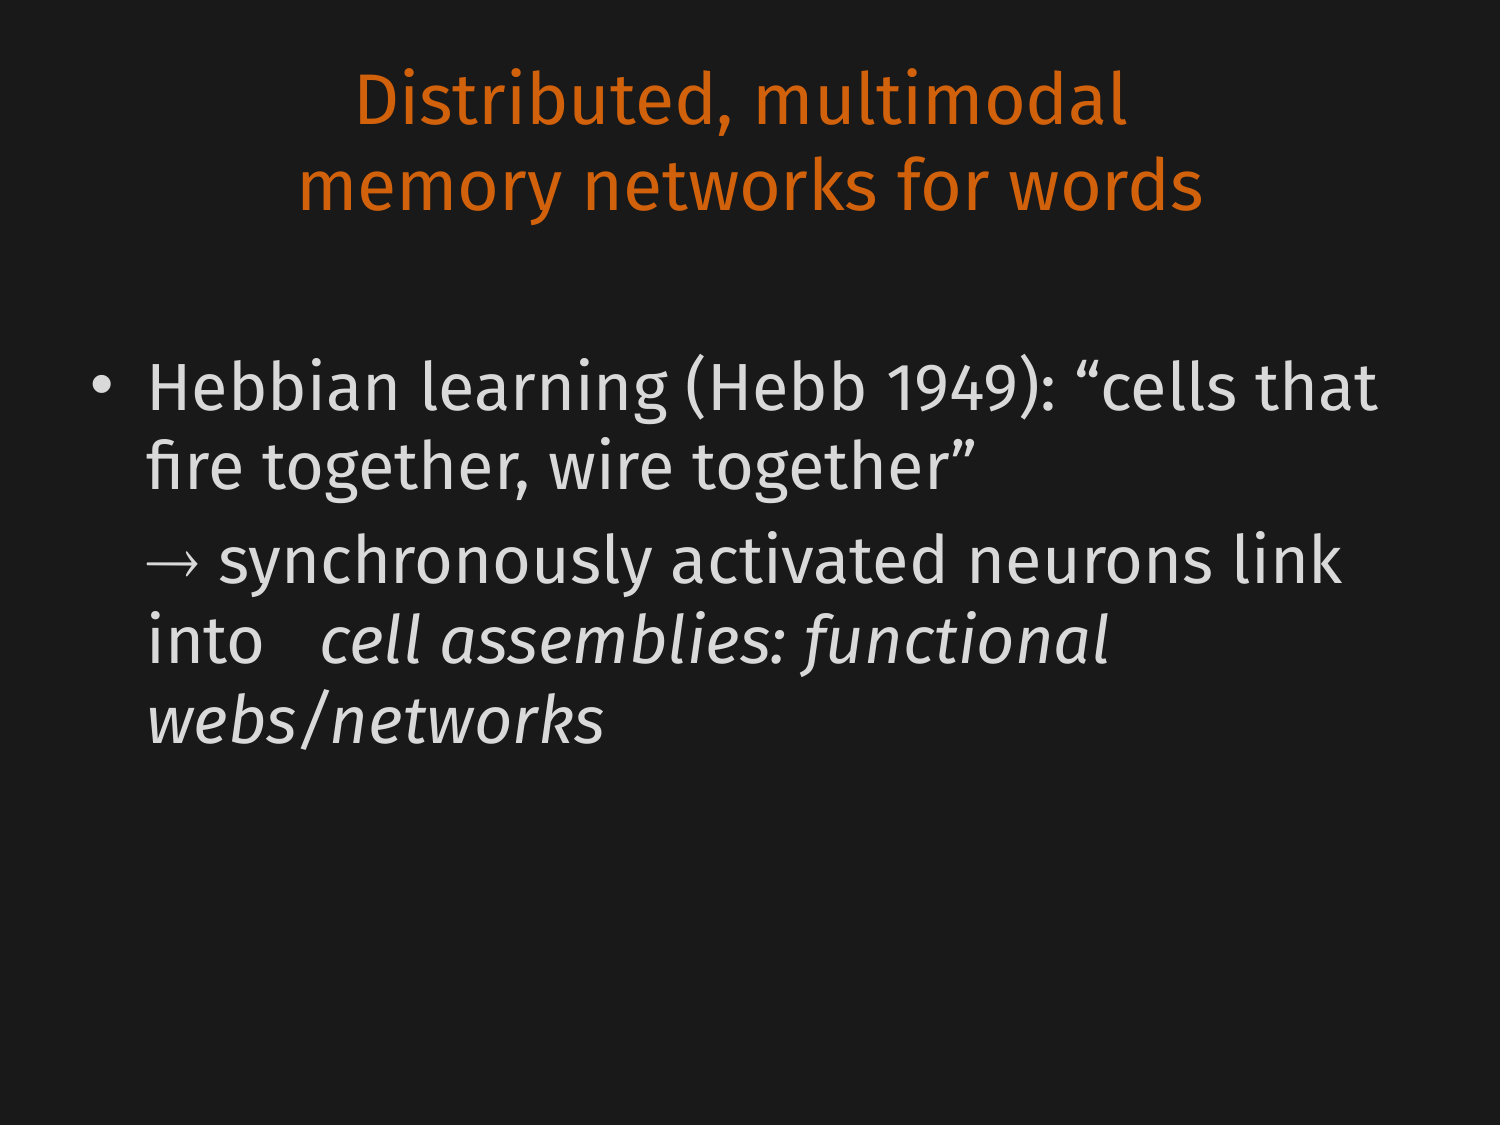

# Distributed, multimodal memory networks for words

Hebbian learning (Hebb 1949): “cells that fire together, wire together”
	→ synchronously activated neurons link into   cell assemblies: functional webs/networks